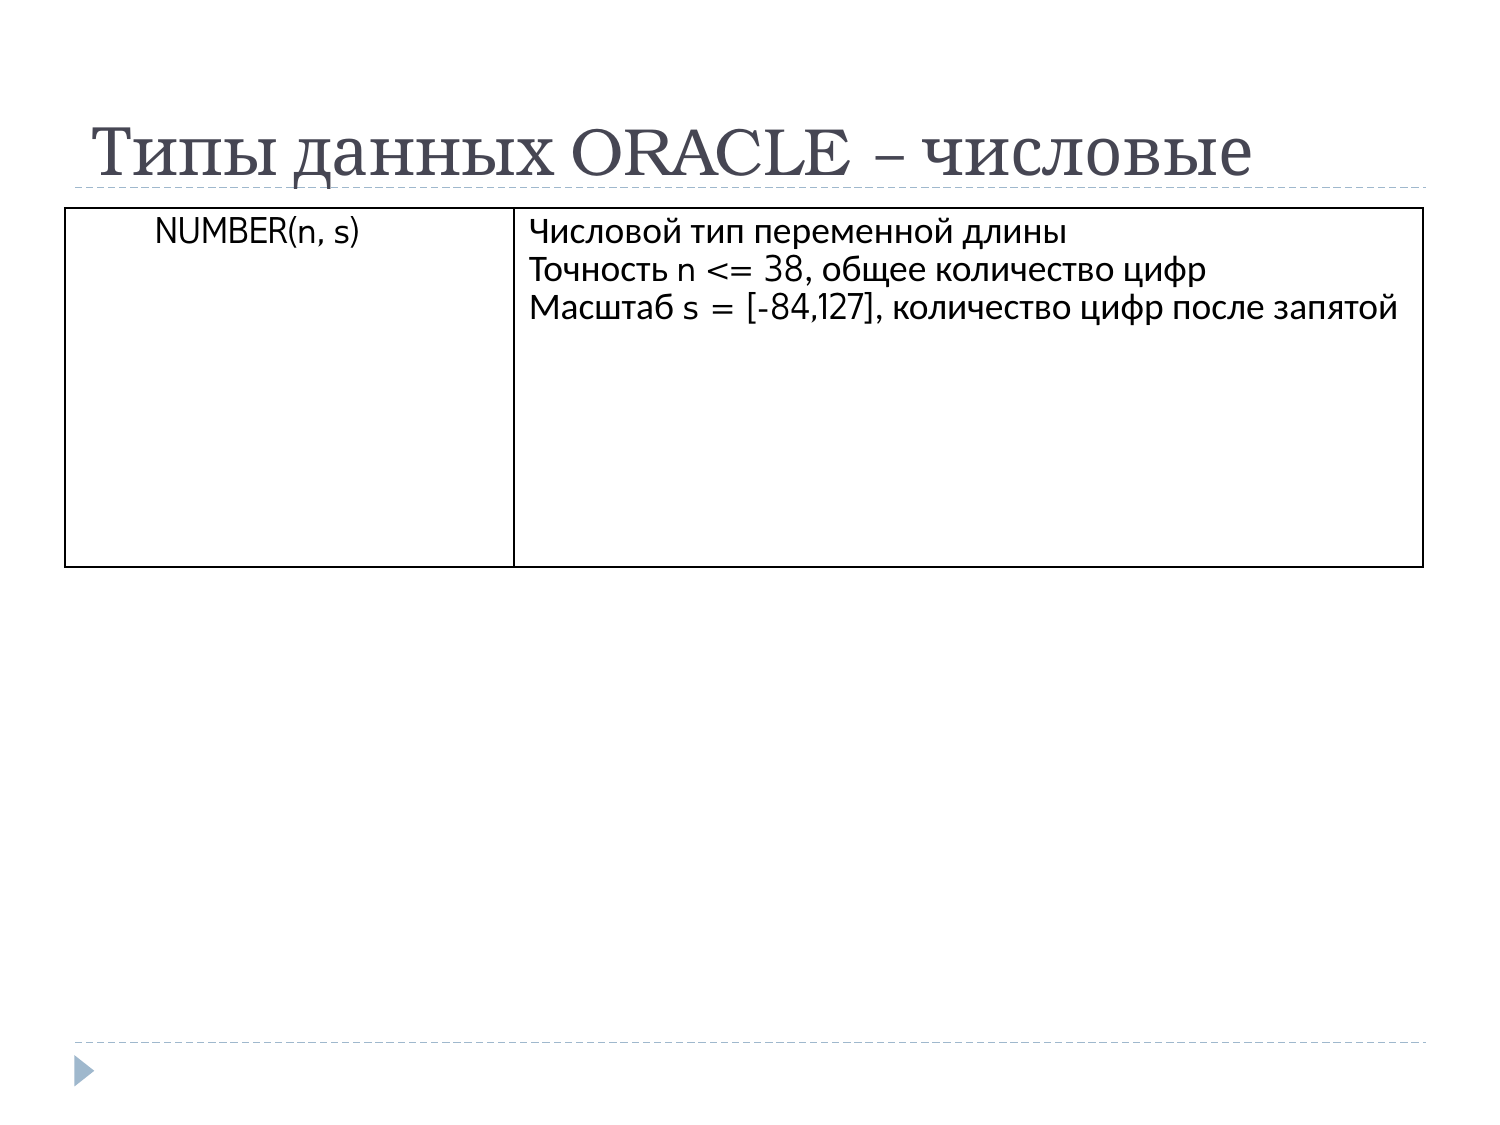

# Типы данных ORACLE – числовые
| NUMBER(n, s) | Числовой тип переменной длины Точность n <= 38, общее количество цифр Масштаб s = [-84,127], количество цифр после запятой |
| --- | --- |